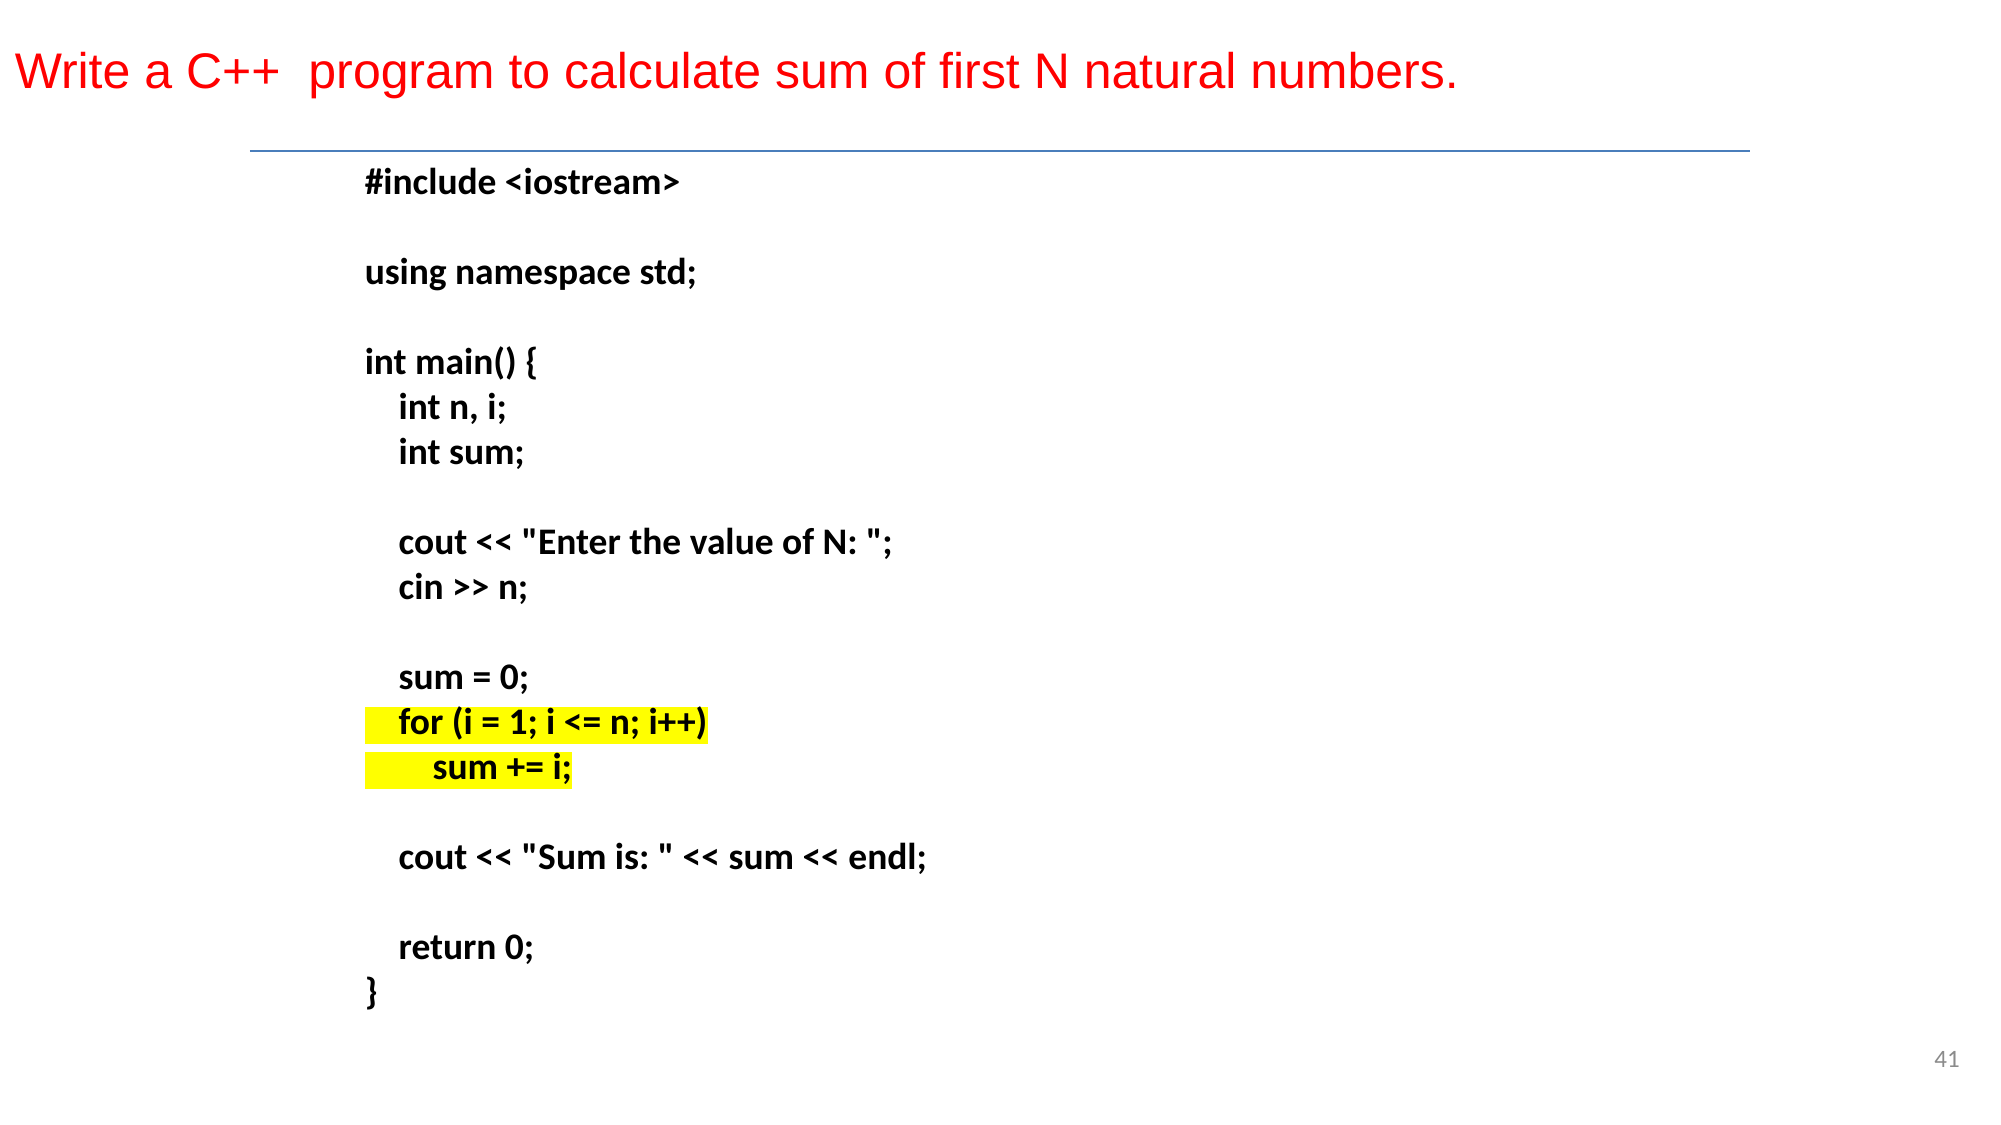

Write a C++  program to calculate sum of first N natural numbers.
#include <iostream>

using namespace std;

int main() {
    int n, i;
    int sum;

    cout << "Enter the value of N: ";
    cin >> n;

    sum = 0;
    for (i = 1; i <= n; i++)
        sum += i;

    cout << "Sum is: " << sum << endl;

    return 0;
}
41